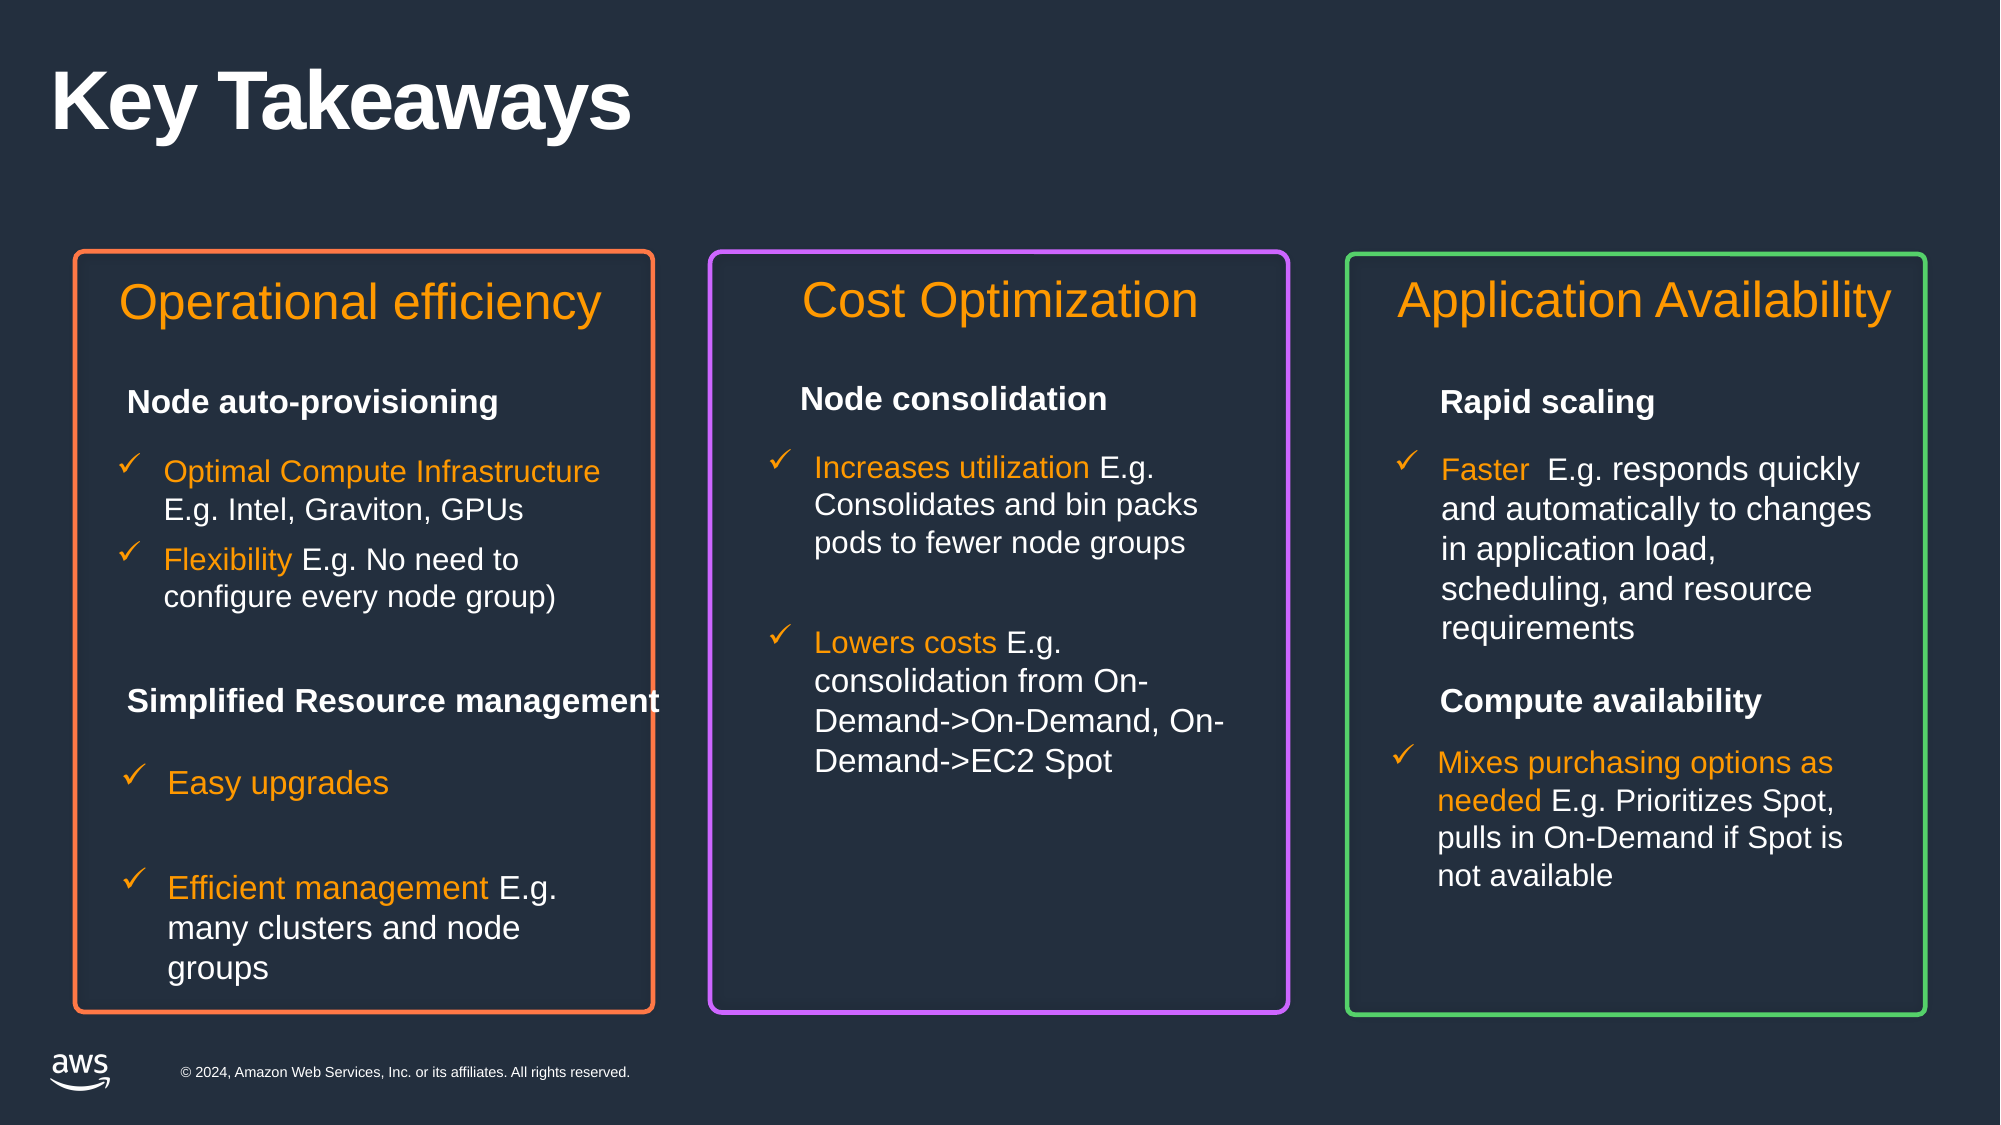

# Key Takeaways
Node consolidation

Cost Optimization
Application Availability
Operational efficiency
Node auto-provisioning

Simplified Resource management

Rapid scaling

Compute availability

Faster  E.g. responds quickly and automatically to changes in application load, scheduling, and resource requirements
Increases utilization E.g. Consolidates and bin packs pods to fewer node groups

Lowers costs E.g. consolidation from On-Demand->On-Demand, On-Demand->EC2 Spot
Optimal Compute Infrastructure E.g. Intel, Graviton, GPUs
Flexibility E.g. No need to configure every node group)
Mixes purchasing options as needed E.g. Prioritizes Spot, pulls in On-Demand if Spot is not available
Easy upgrades

Efficient management E.g. many clusters and node groups